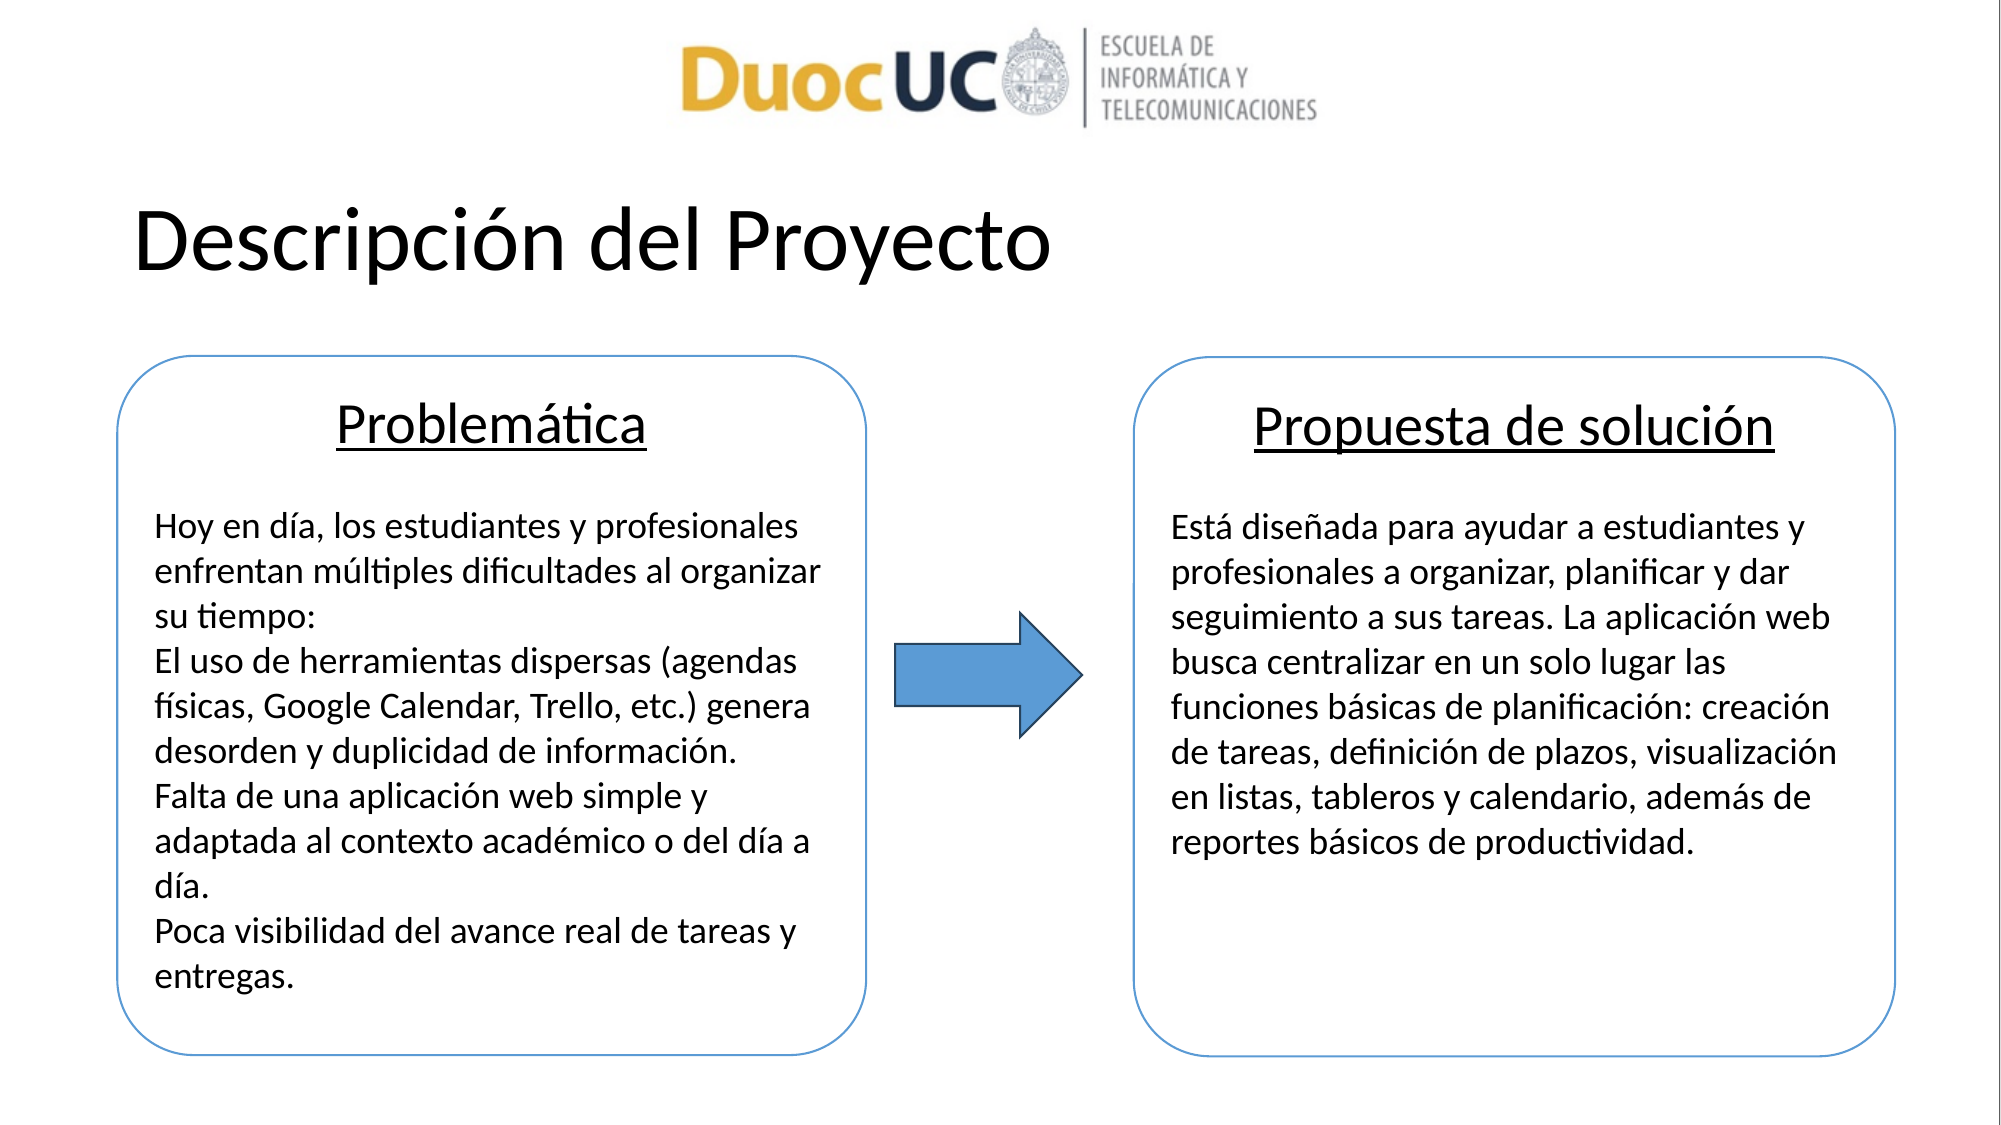

# Descripción del Proyecto
Problemática

Hoy en día, los estudiantes y profesionales enfrentan múltiples dificultades al organizar su tiempo:
El uso de herramientas dispersas (agendas físicas, Google Calendar, Trello, etc.) genera desorden y duplicidad de información.
Falta de una aplicación web simple y adaptada al contexto académico o del día a día.
Poca visibilidad del avance real de tareas y entregas.

Propuesta de solución

Está diseñada para ayudar a estudiantes y profesionales a organizar, planificar y dar seguimiento a sus tareas. La aplicación web busca centralizar en un solo lugar las funciones básicas de planificación: creación de tareas, definición de plazos, visualización en listas, tableros y calendario, además de reportes básicos de productividad.